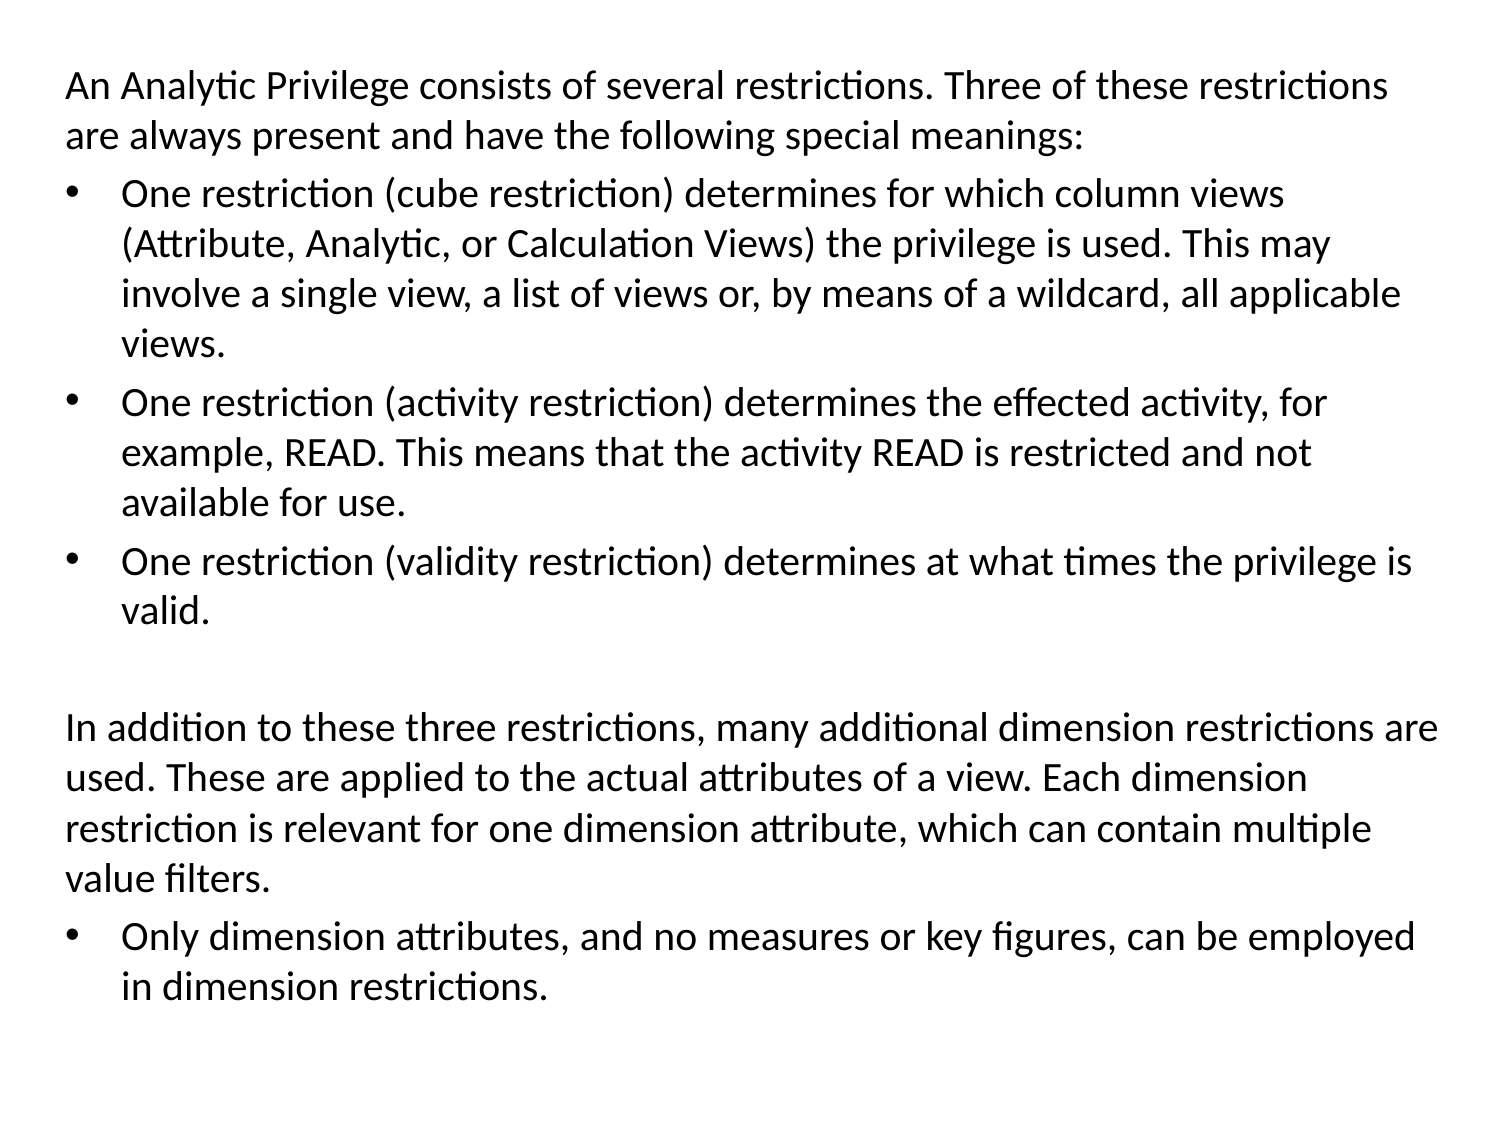

An Analytic Privilege consists of several restrictions. Three of these restrictions are always present and have the following special meanings:
One restriction (cube restriction) determines for which column views (Attribute, Analytic, or Calculation Views) the privilege is used. This may involve a single view, a list of views or, by means of a wildcard, all applicable views.
One restriction (activity restriction) determines the effected activity, for example, READ. This means that the activity READ is restricted and not available for use.
One restriction (validity restriction) determines at what times the privilege is valid.

In addition to these three restrictions, many additional dimension restrictions are used. These are applied to the actual attributes of a view. Each dimension restriction is relevant for one dimension attribute, which can contain multiple value filters.
Only dimension attributes, and no measures or key figures, can be employed in dimension restrictions.